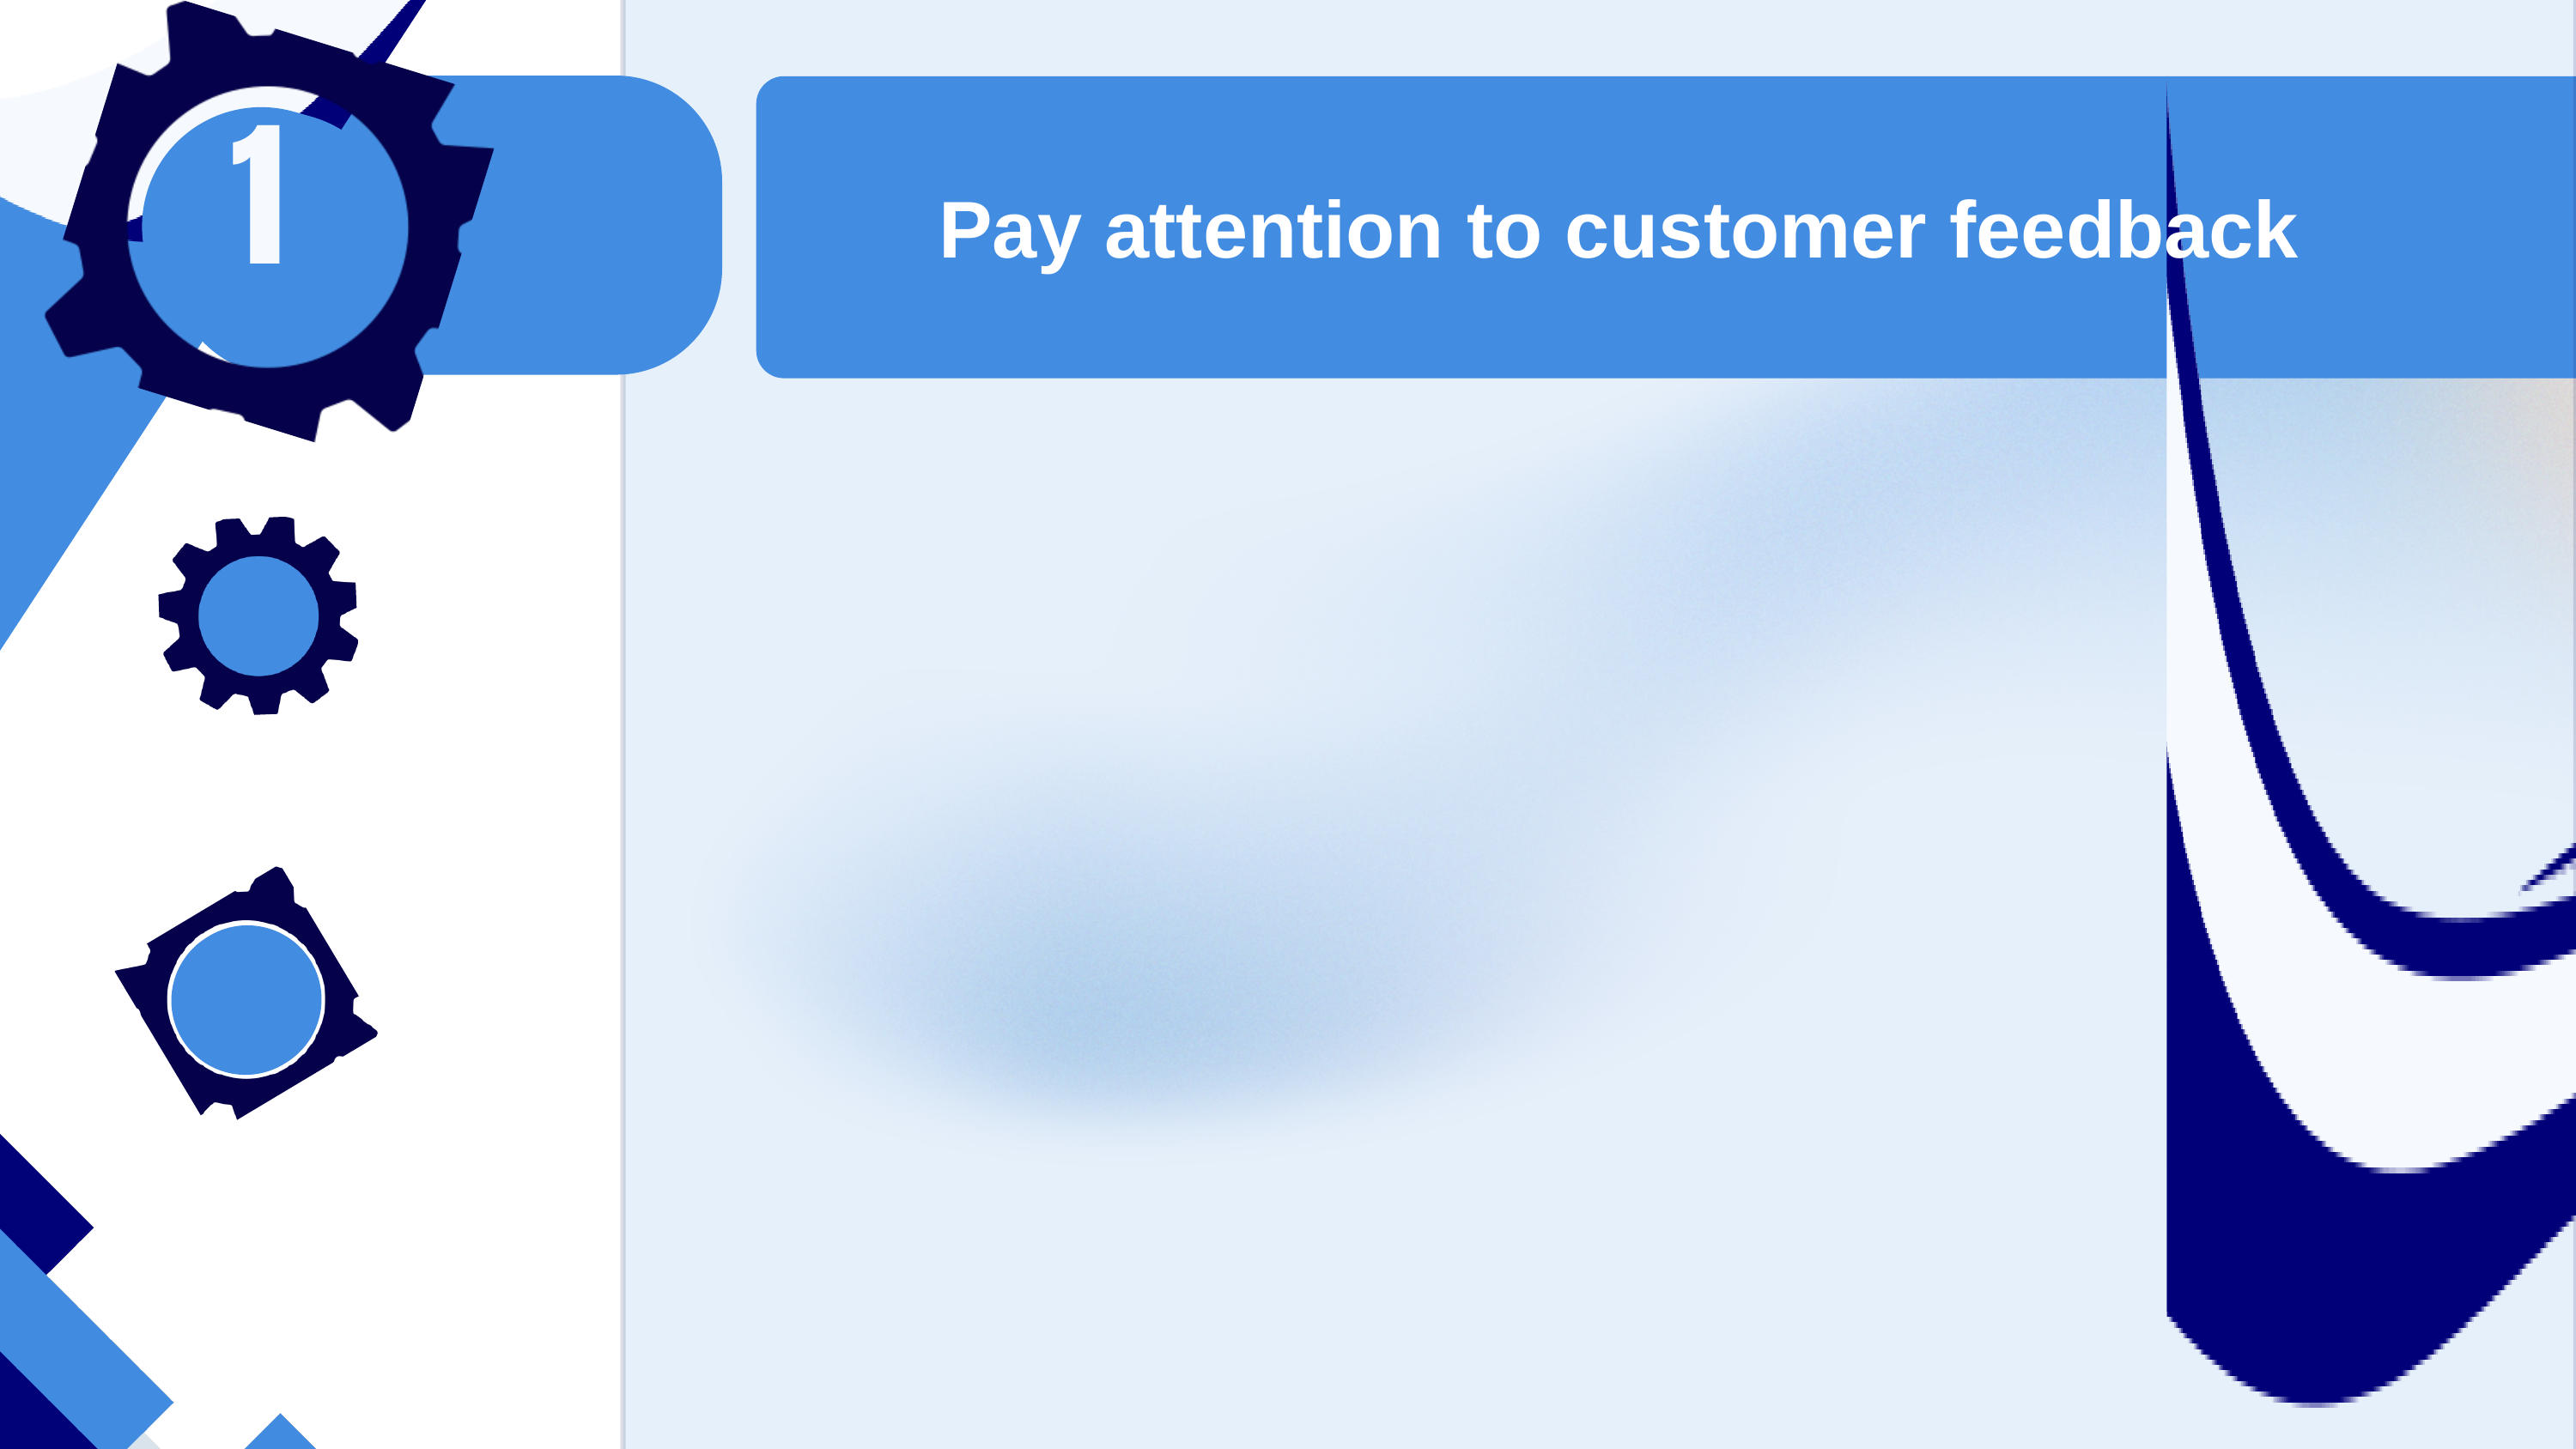

Pay attention to customer feedback
1

OneP